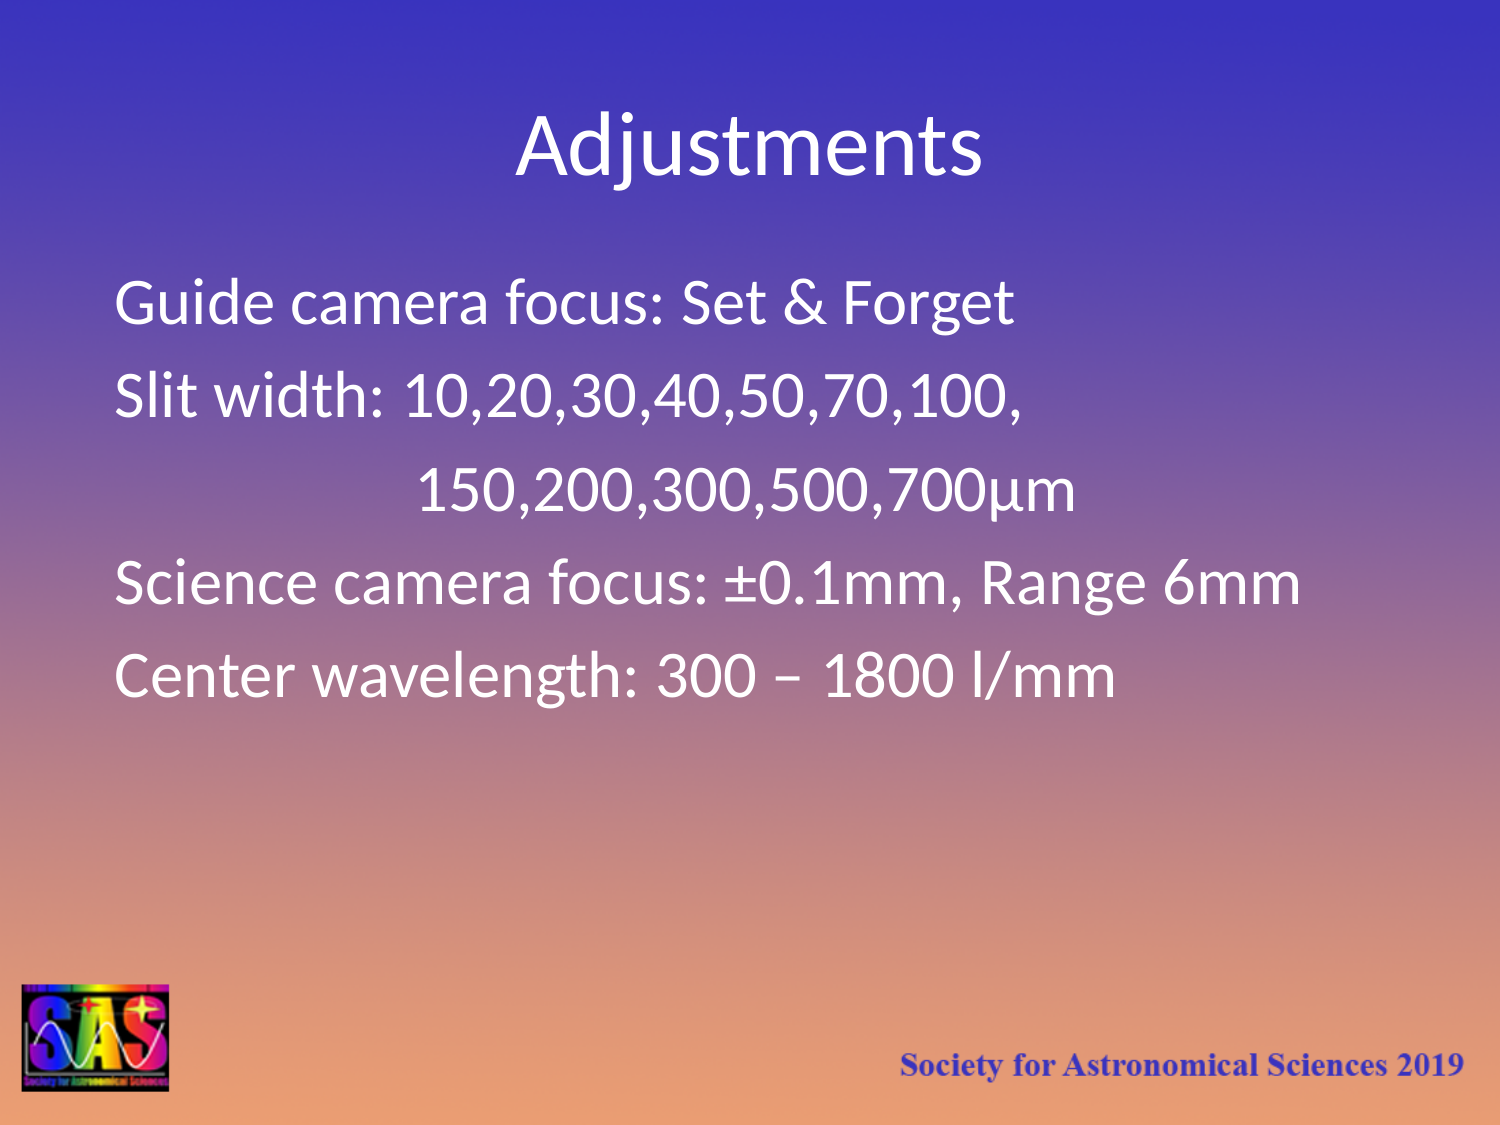

# Adjustments
Guide camera focus: Set & Forget
Slit width: 10,20,30,40,50,70,100,
		150,200,300,500,700µm
Science camera focus: ±0.1mm, Range 6mm
Center wavelength: 300 – 1800 l/mm